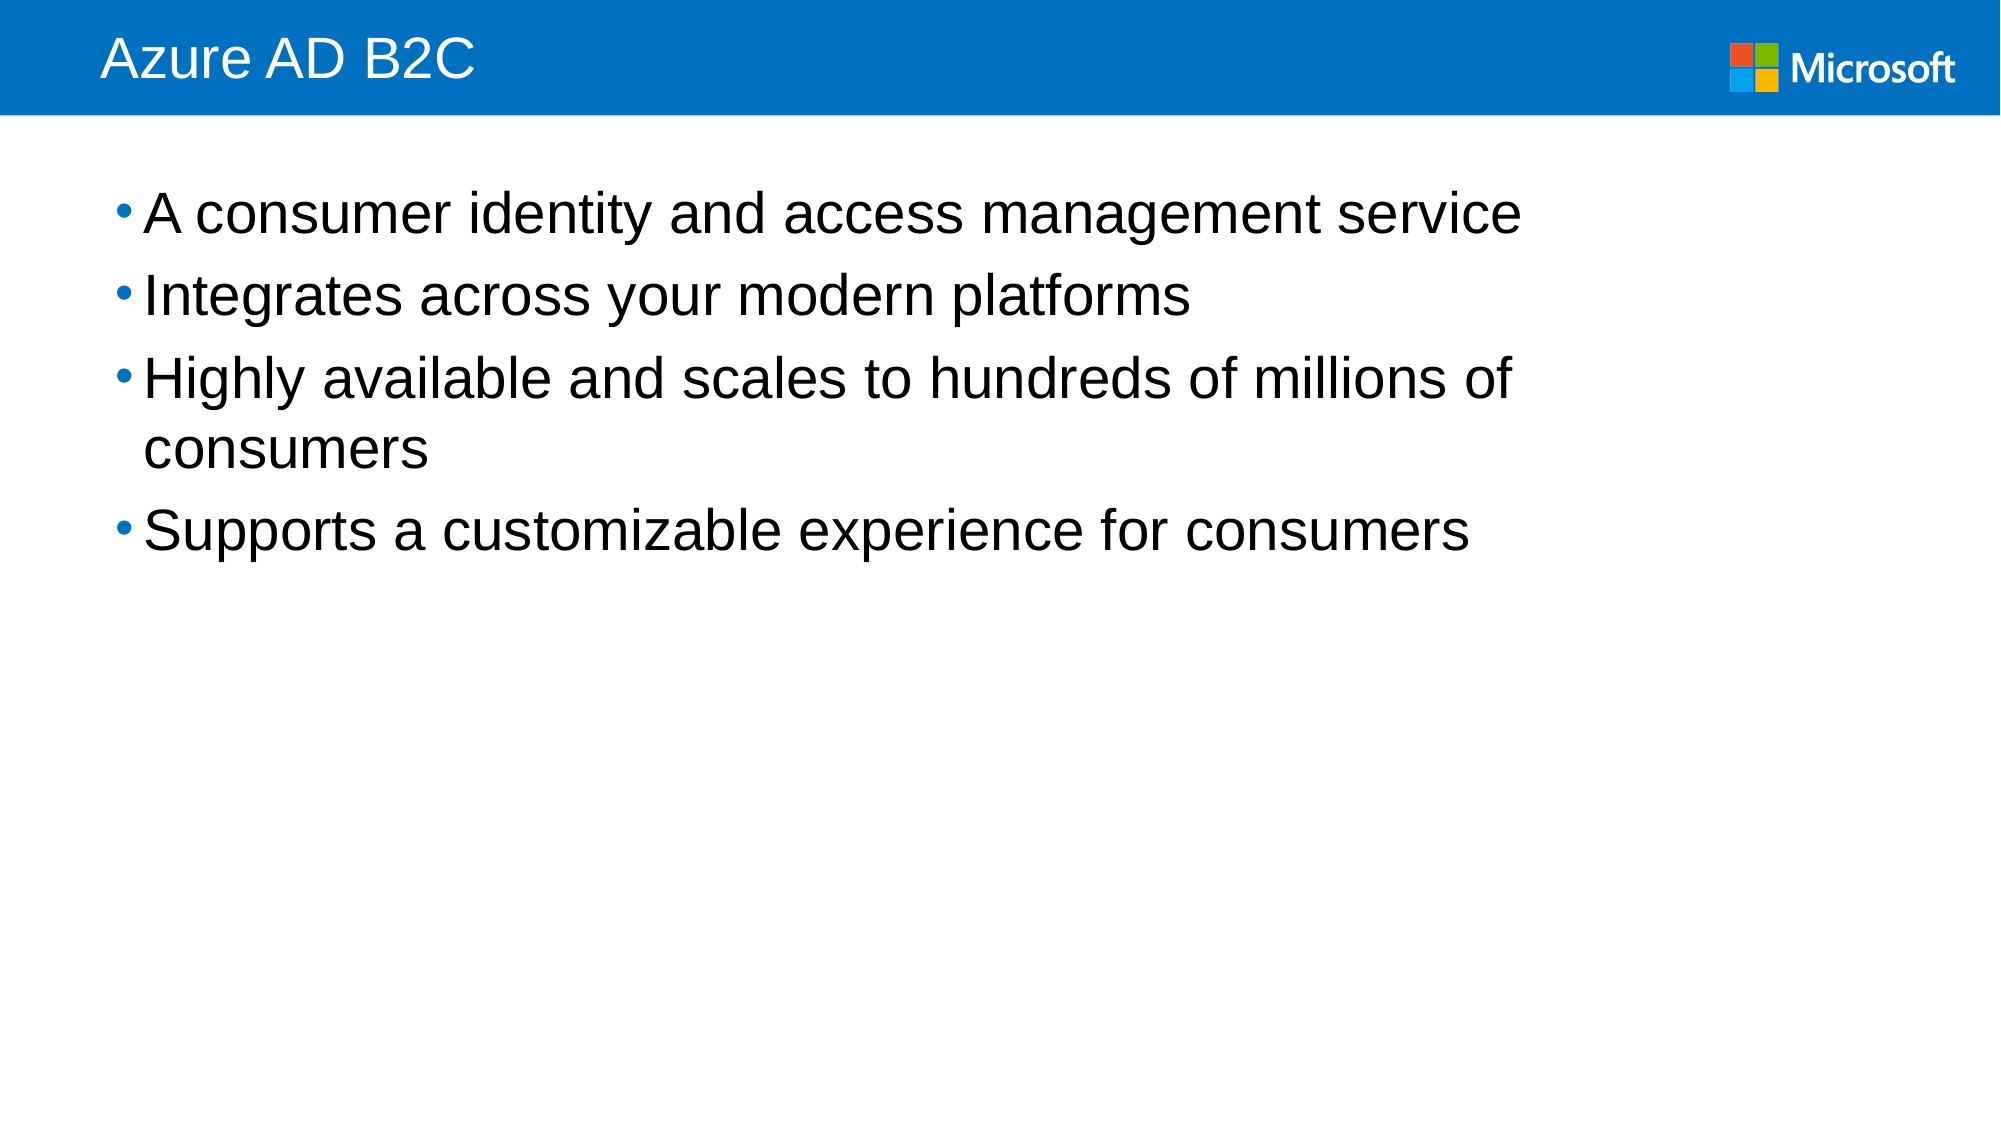

# Azure AD B2C
A consumer identity and access management service
Integrates across your modern platforms
Highly available and scales to hundreds of millions of consumers
Supports a customizable experience for consumers